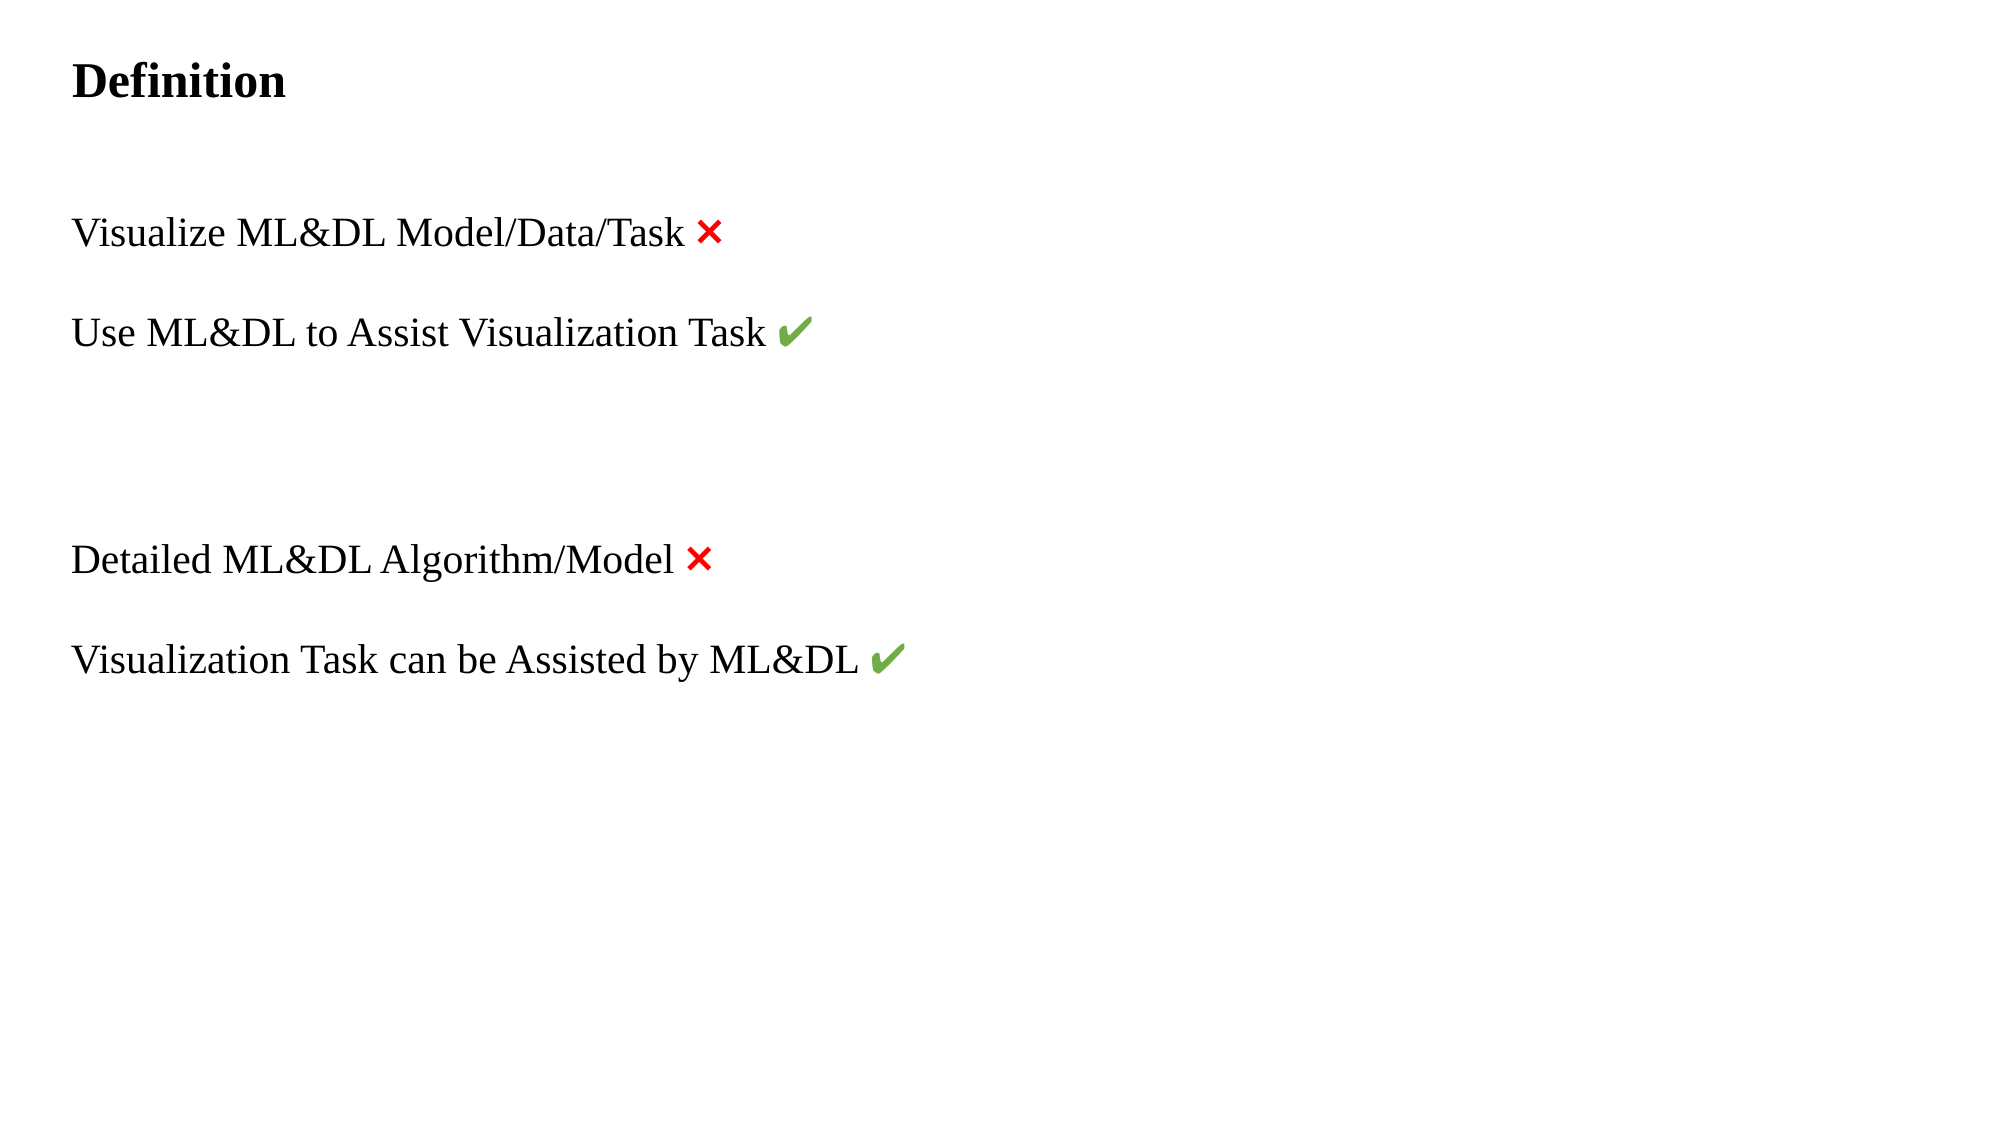

Definition
Visualize ML&DL Model/Data/Task ❌

Use ML&DL to Assist Visualization Task ✔
Detailed ML&DL Algorithm/Model ❌

Visualization Task can be Assisted by ML&DL ✔